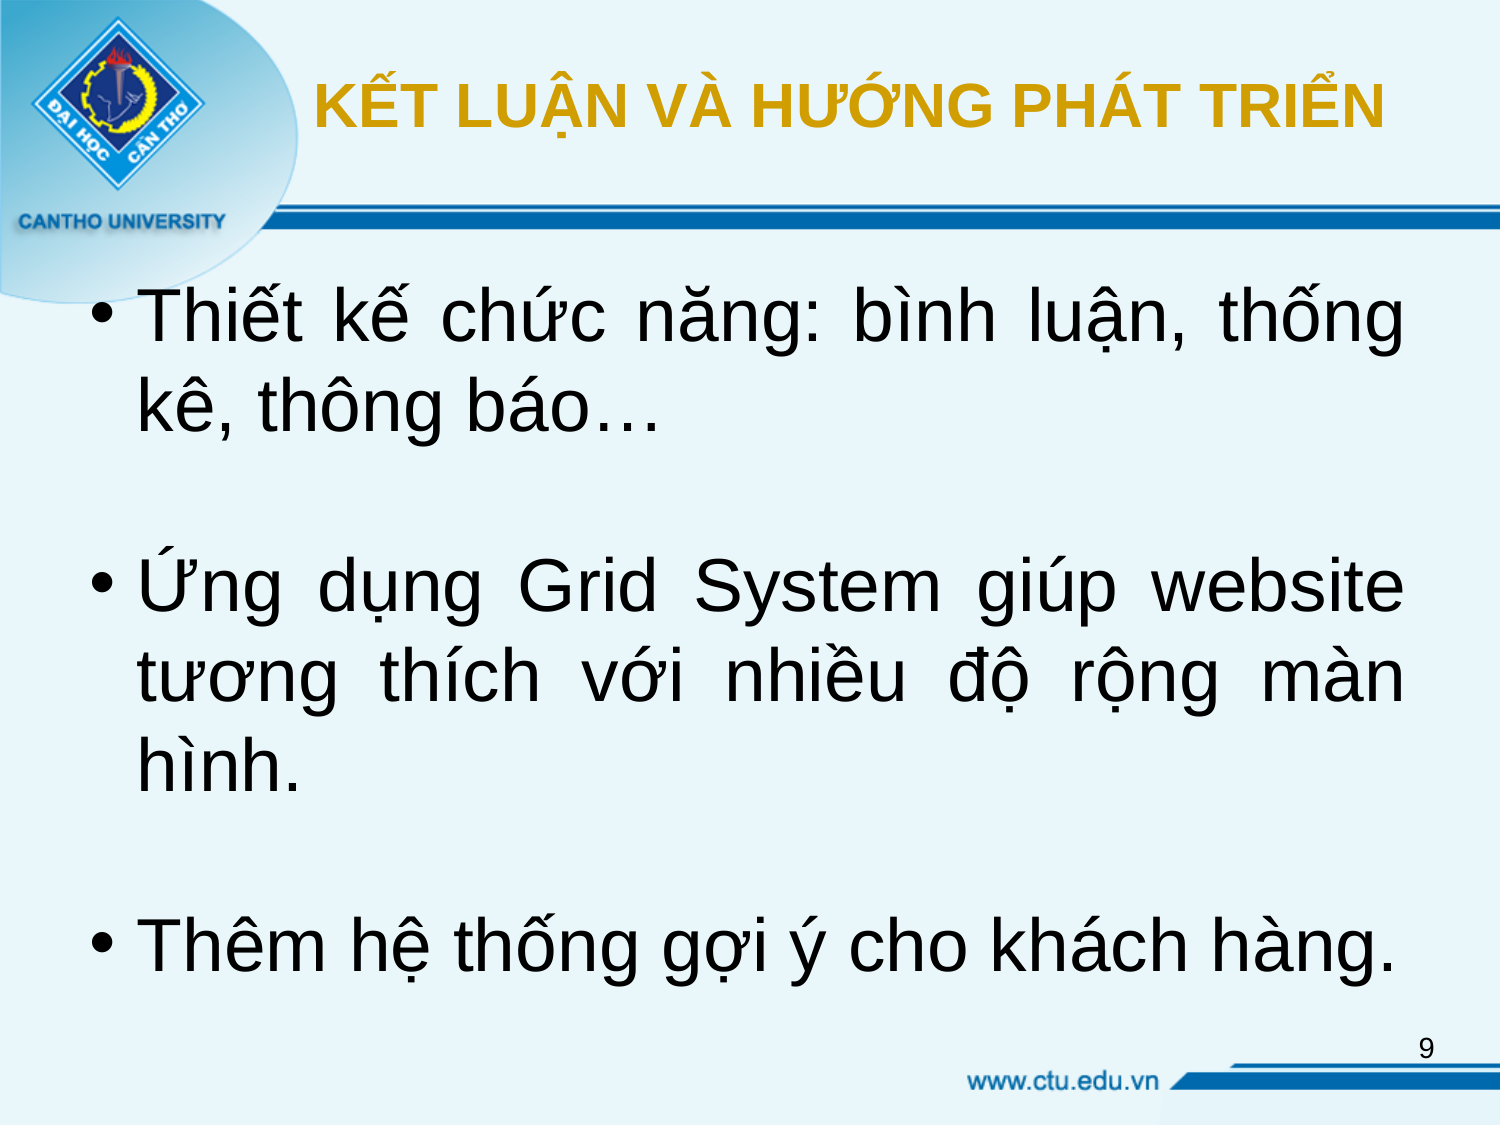

# KẾT LUẬN VÀ HƯỚNG PHÁT TRIỂN
Thiết kế chức năng: bình luận, thống kê, thông báo…

Ứng dụng Grid System giúp website tương thích với nhiều độ rộng màn hình.

Thêm hệ thống gợi ý cho khách hàng.
9